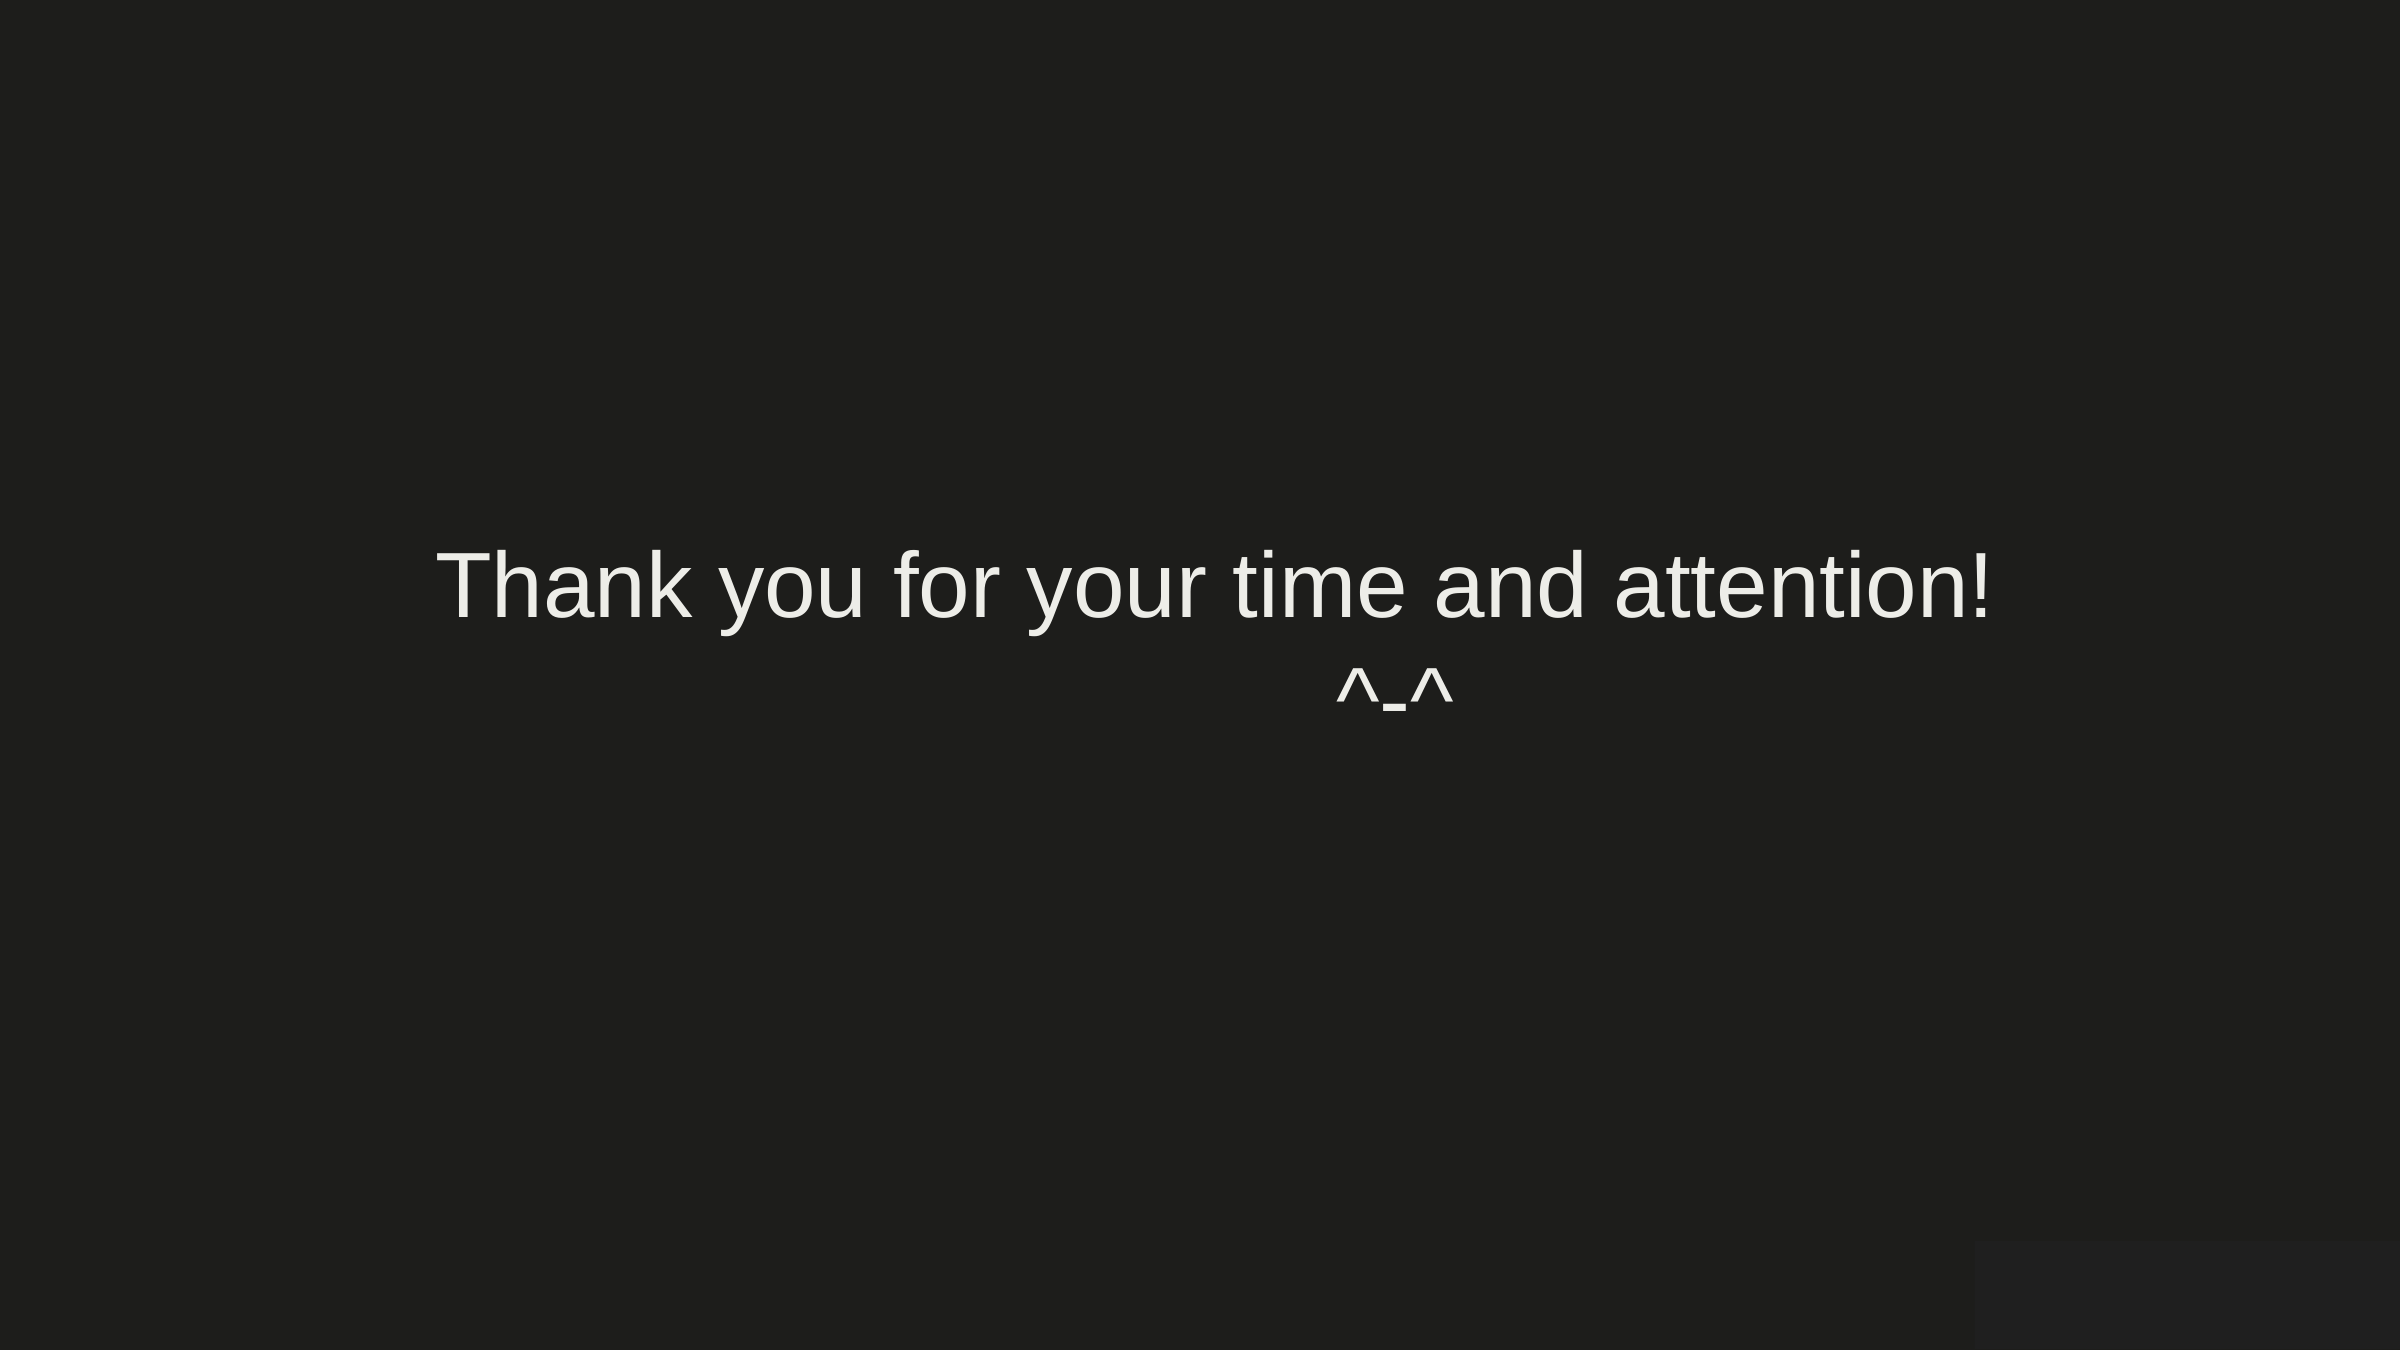

Thank you for your time and attention!
                                                ^-^